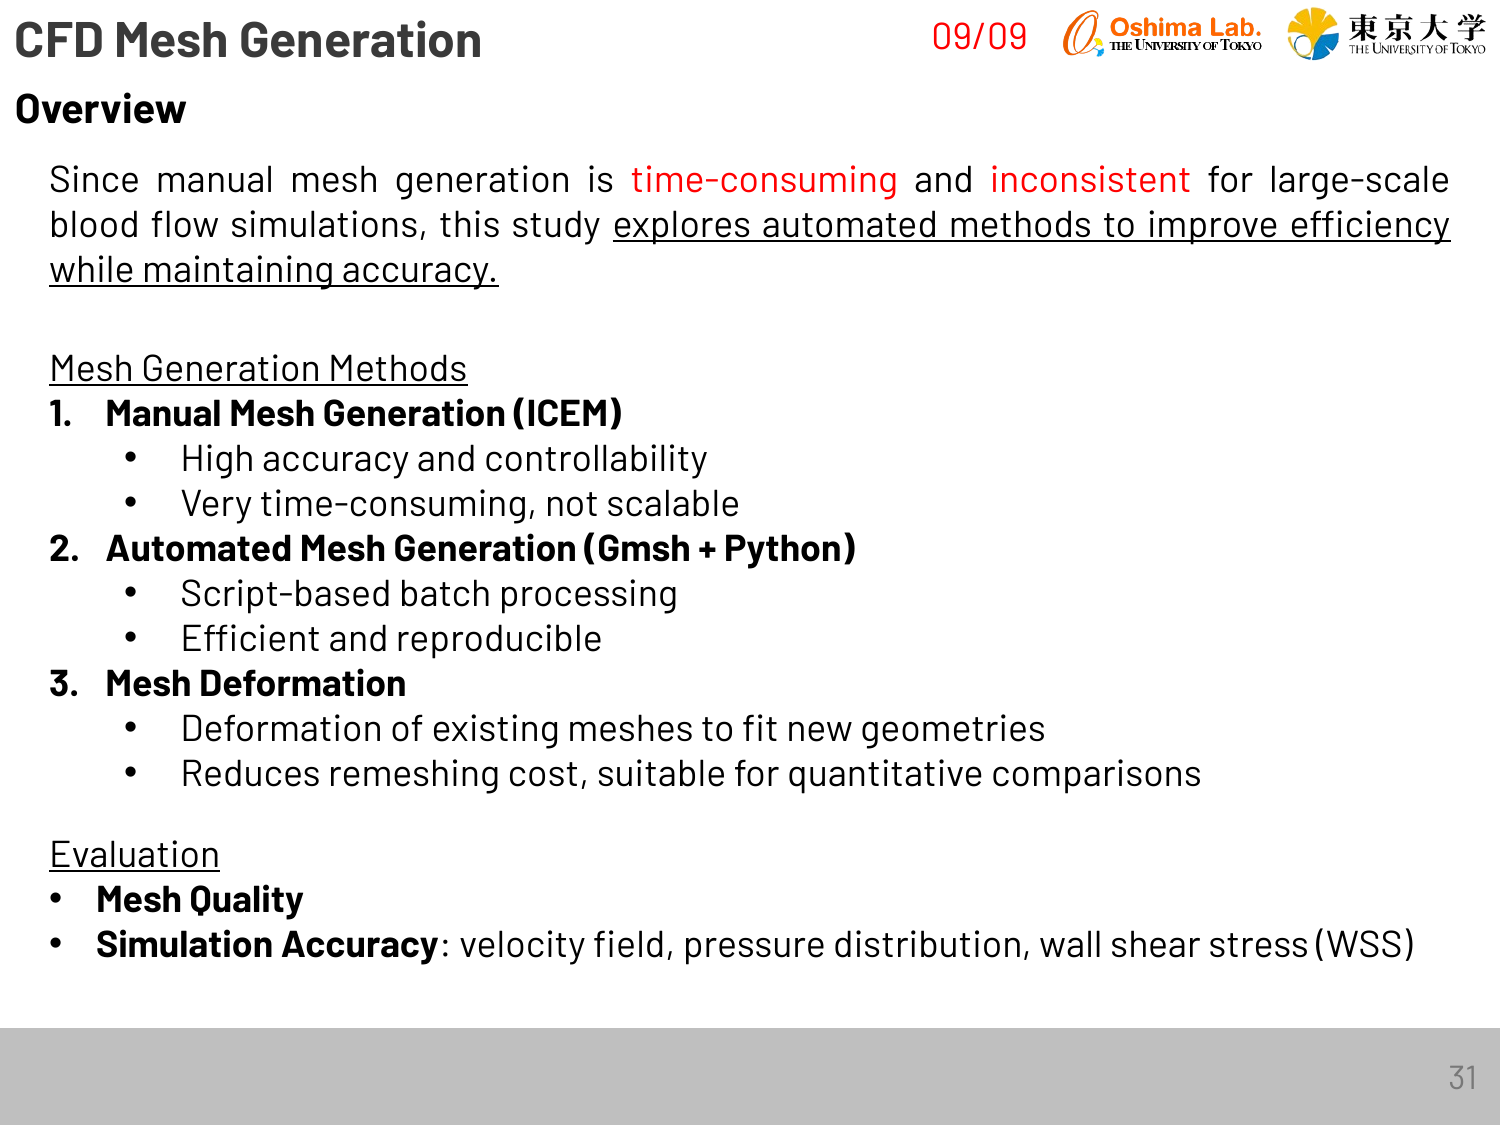

CFD Mesh Generation
09/09
Overview
Since manual mesh generation is time-consuming and inconsistent for large-scale blood flow simulations, this study explores automated methods to improve efficiency while maintaining accuracy.
Mesh Generation Methods
Manual Mesh Generation (ICEM)
High accuracy and controllability
Very time-consuming, not scalable
Automated Mesh Generation (Gmsh + Python)
Script-based batch processing
Efficient and reproducible
Mesh Deformation
Deformation of existing meshes to fit new geometries
Reduces remeshing cost, suitable for quantitative comparisons
Evaluation
Mesh Quality
Simulation Accuracy: velocity field, pressure distribution, wall shear stress (WSS)
31